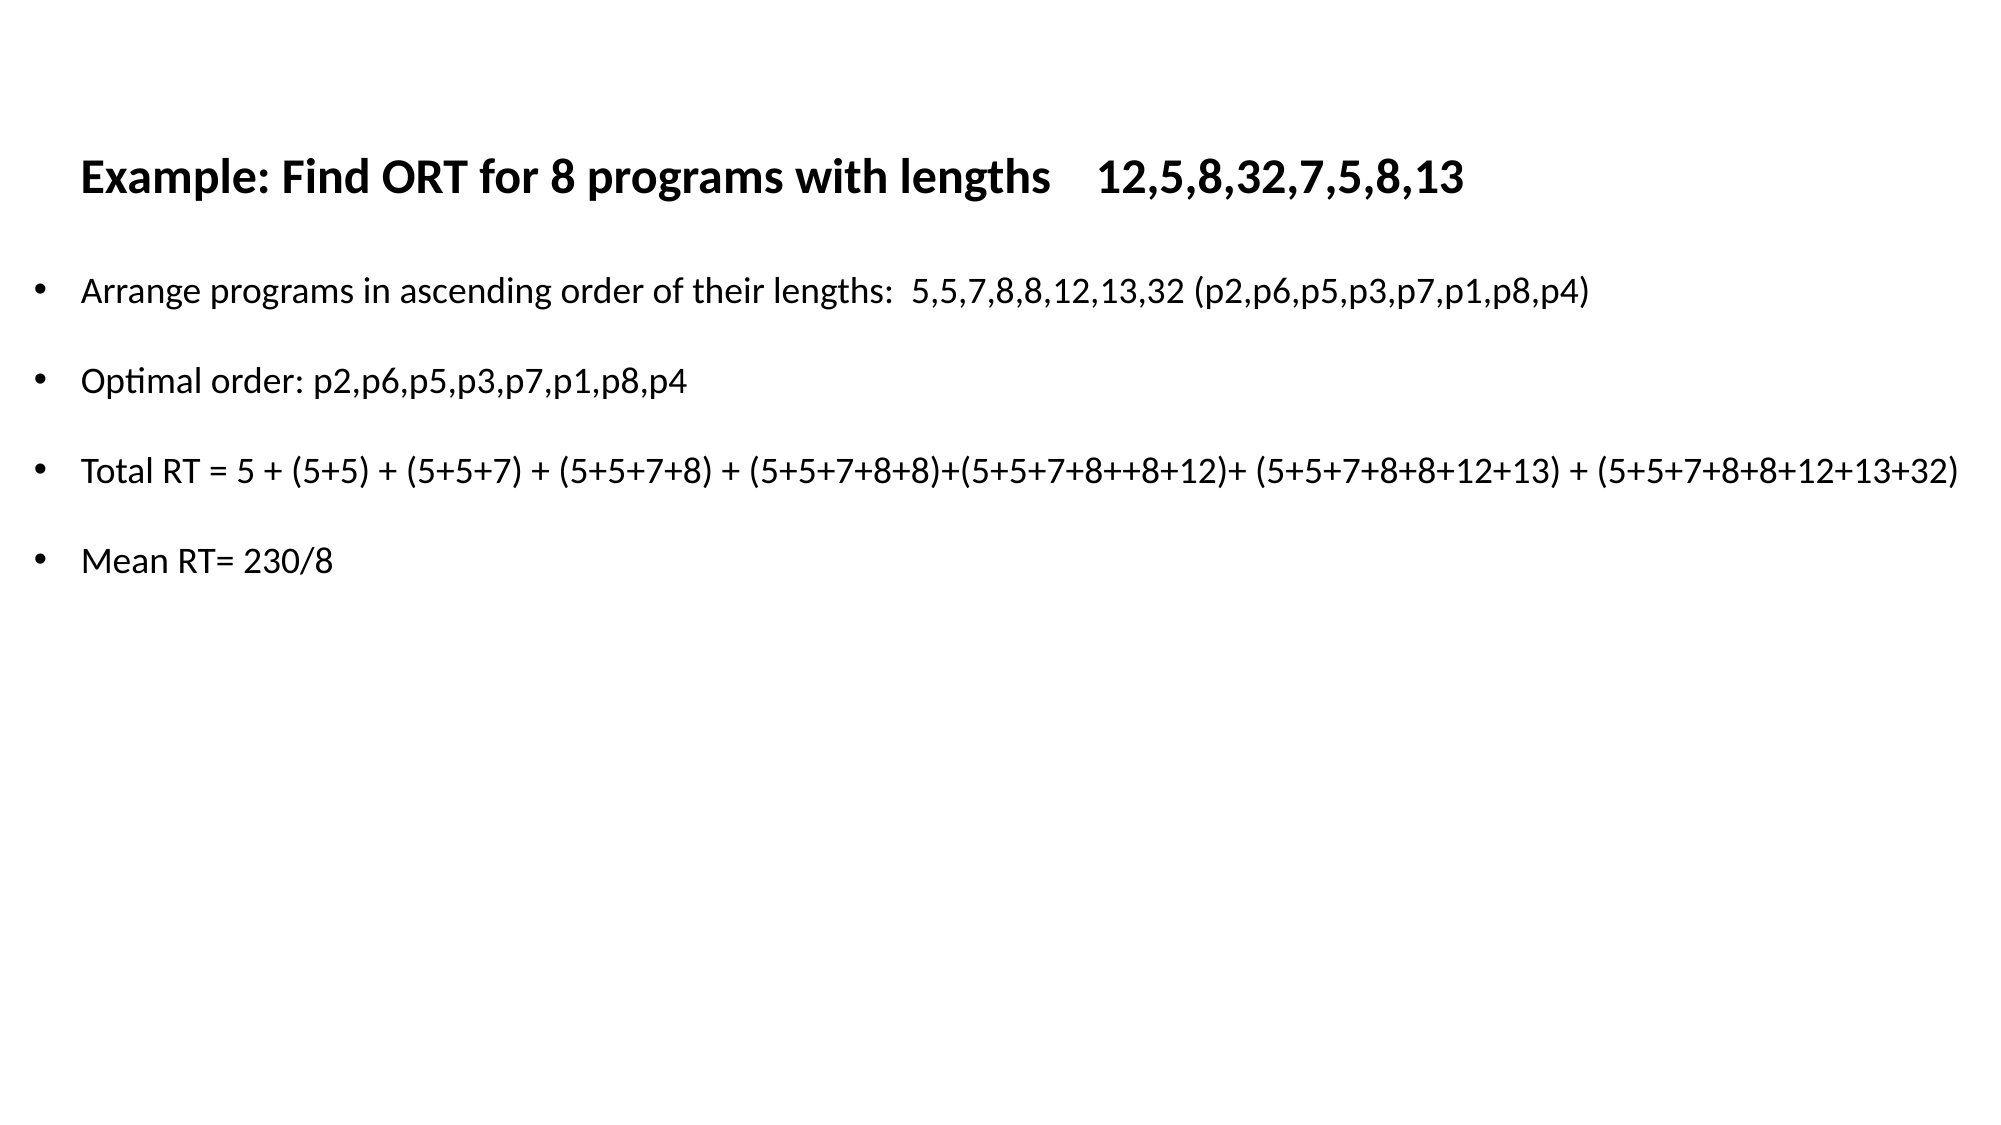

Example: Find ORT for 8 programs with lengths    12,5,8,32,7,5,8,13
Arrange programs in ascending order of their lengths:  5,5,7,8,8,12,13,32 (p2,p6,p5,p3,p7,p1,p8,p4)

Optimal order: p2,p6,p5,p3,p7,p1,p8,p4

Total RT = 5 + (5+5) + (5+5+7) + (5+5+7+8) + (5+5+7+8+8)+(5+5+7+8++8+12)+ (5+5+7+8+8+12+13) + (5+5+7+8+8+12+13+32)

Mean RT= 230/8